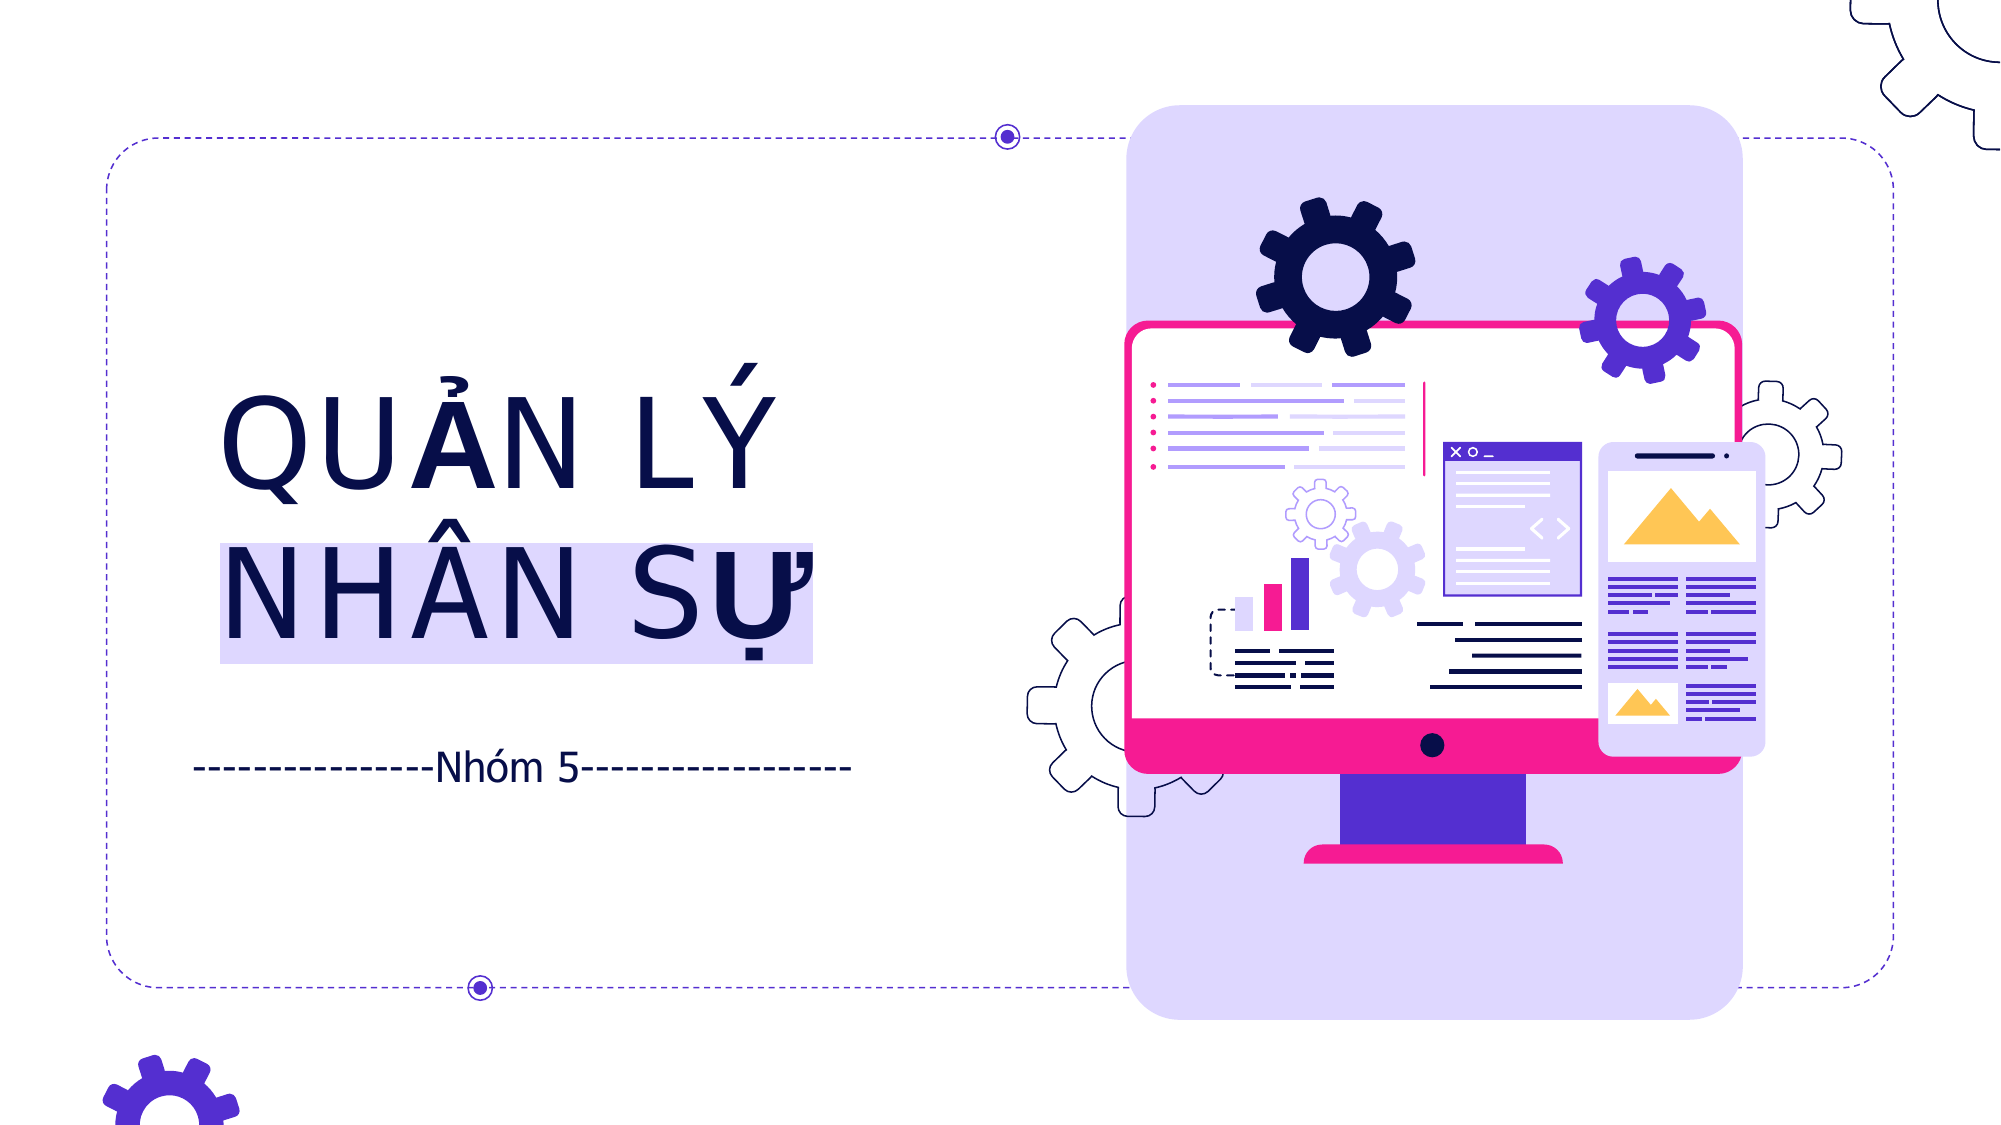

# QUẢN LÝ  NHÂN SỰ
----------------Nhóm 5------------------